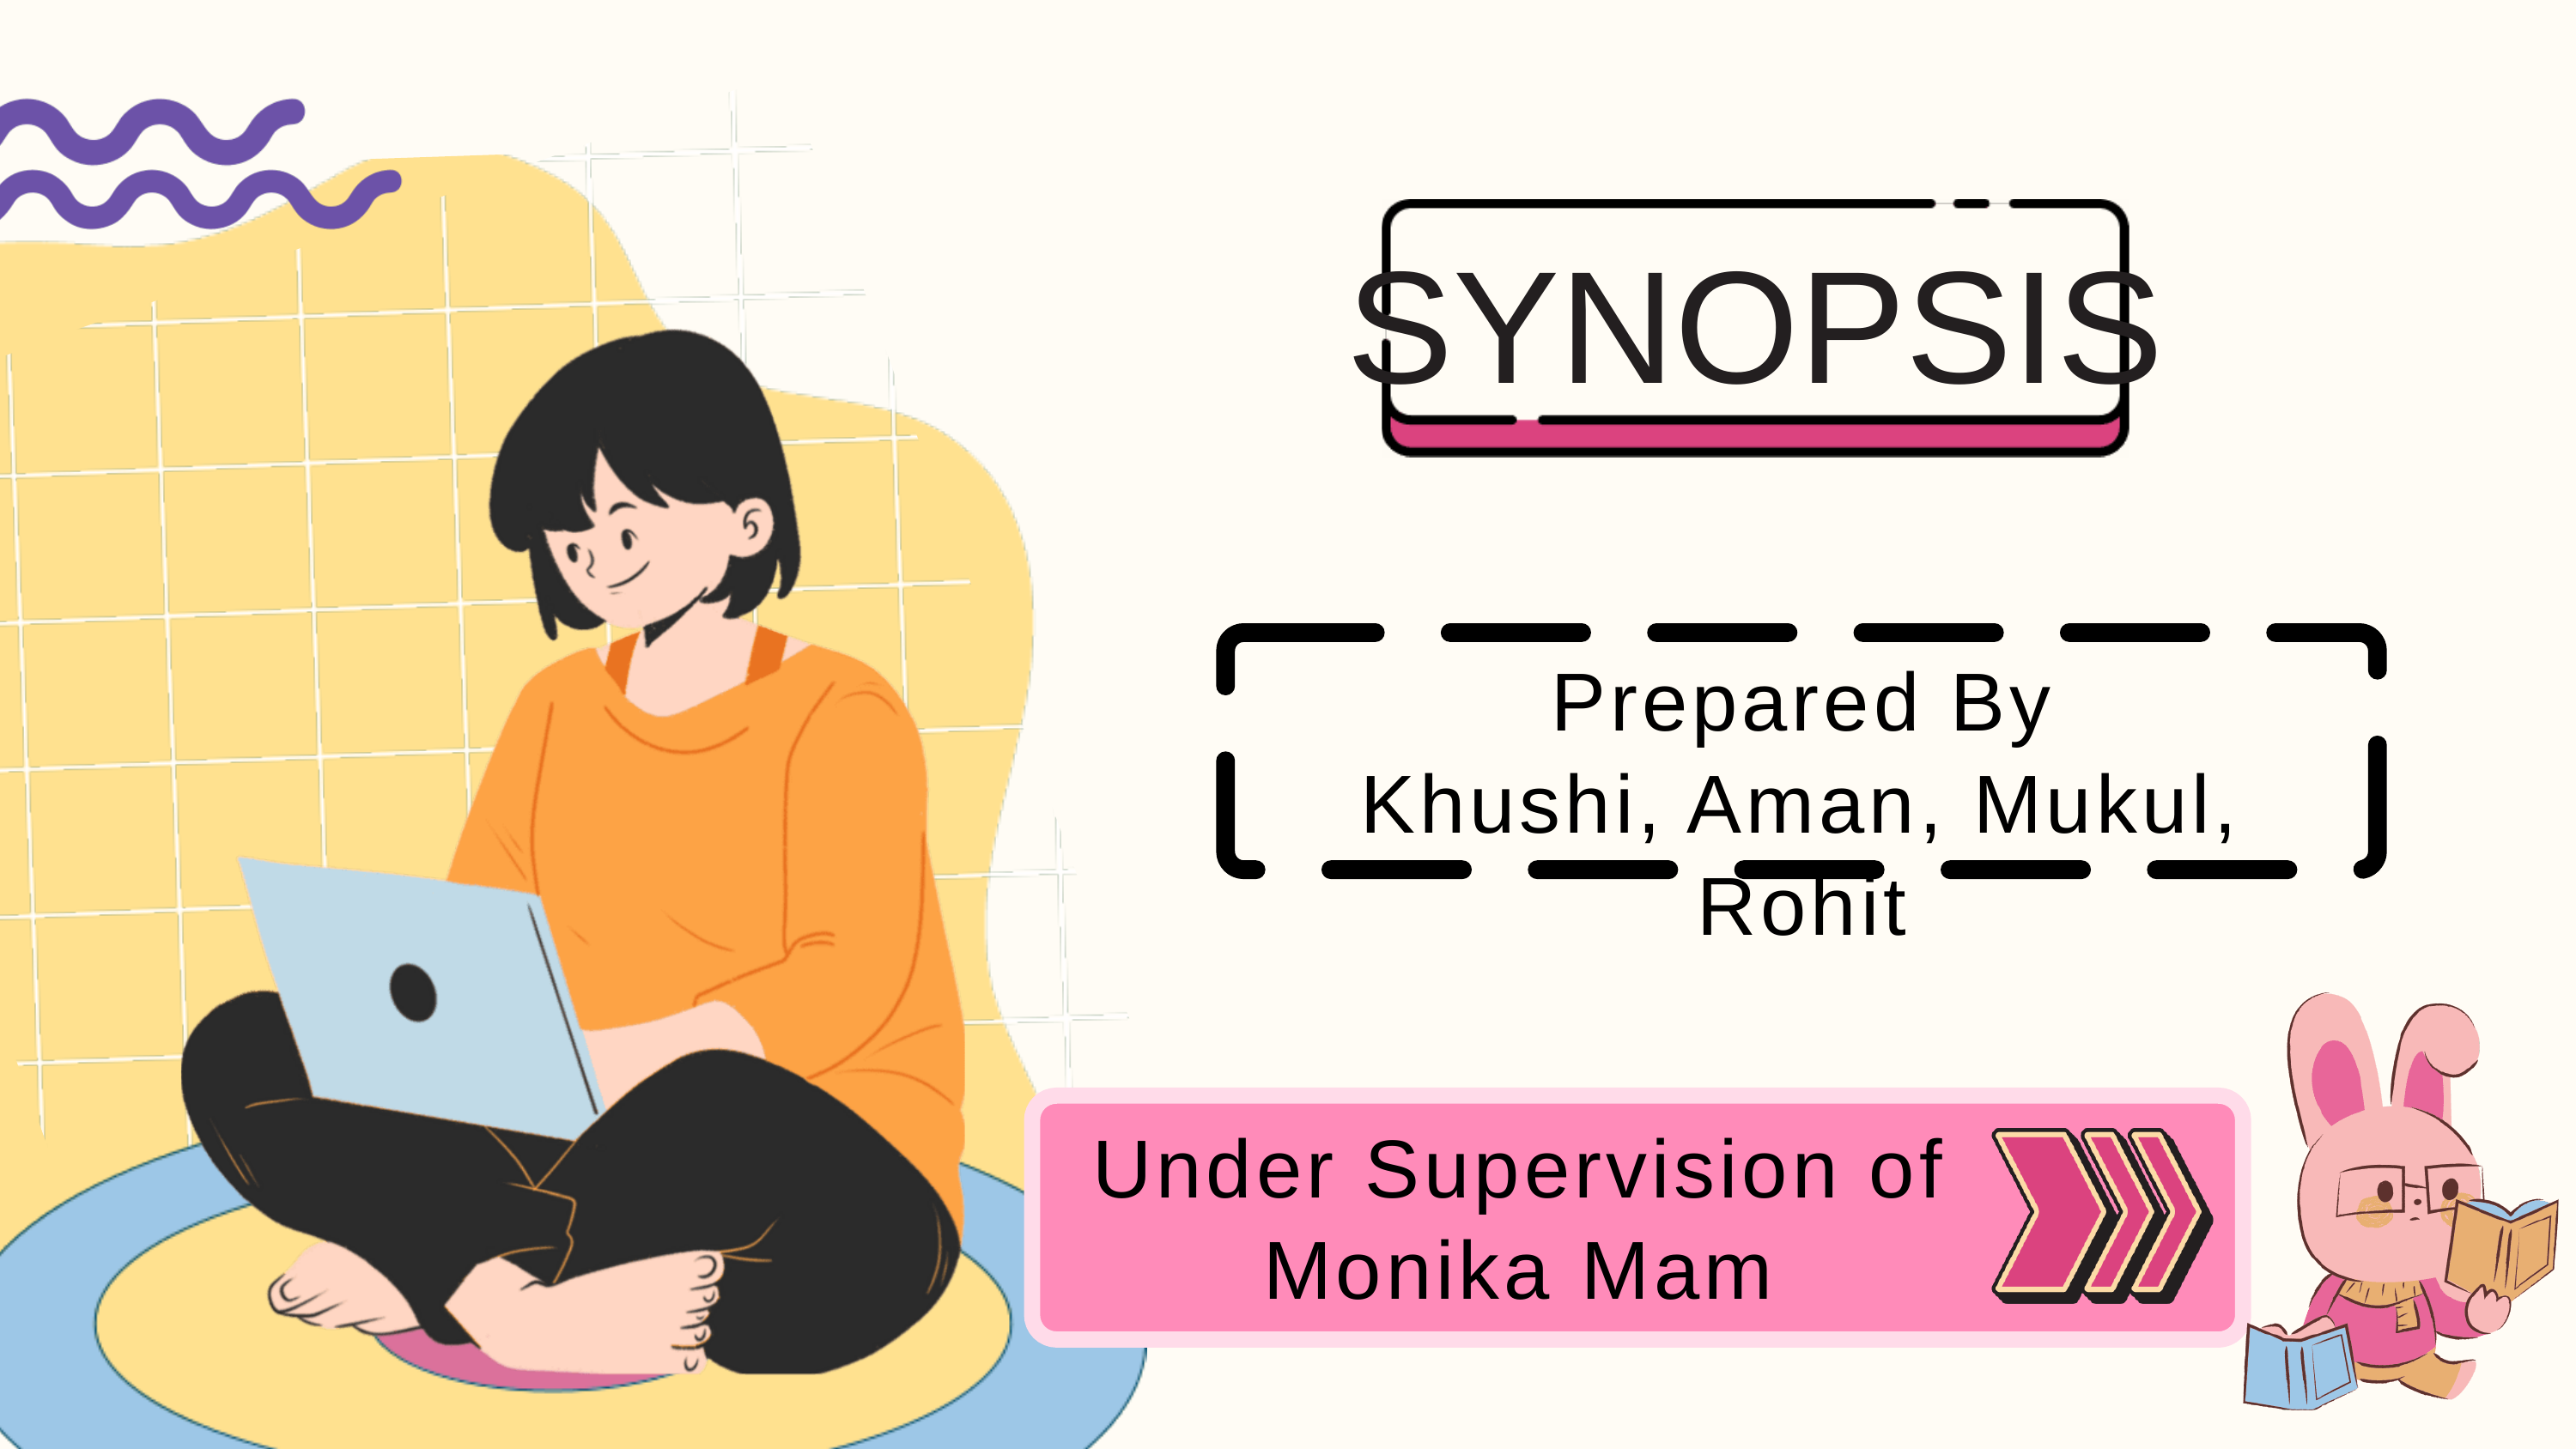

SYNOPSIS

Prepared By
Khushi, Aman, Mukul, Rohit

Under Supervision of
Monika Mam